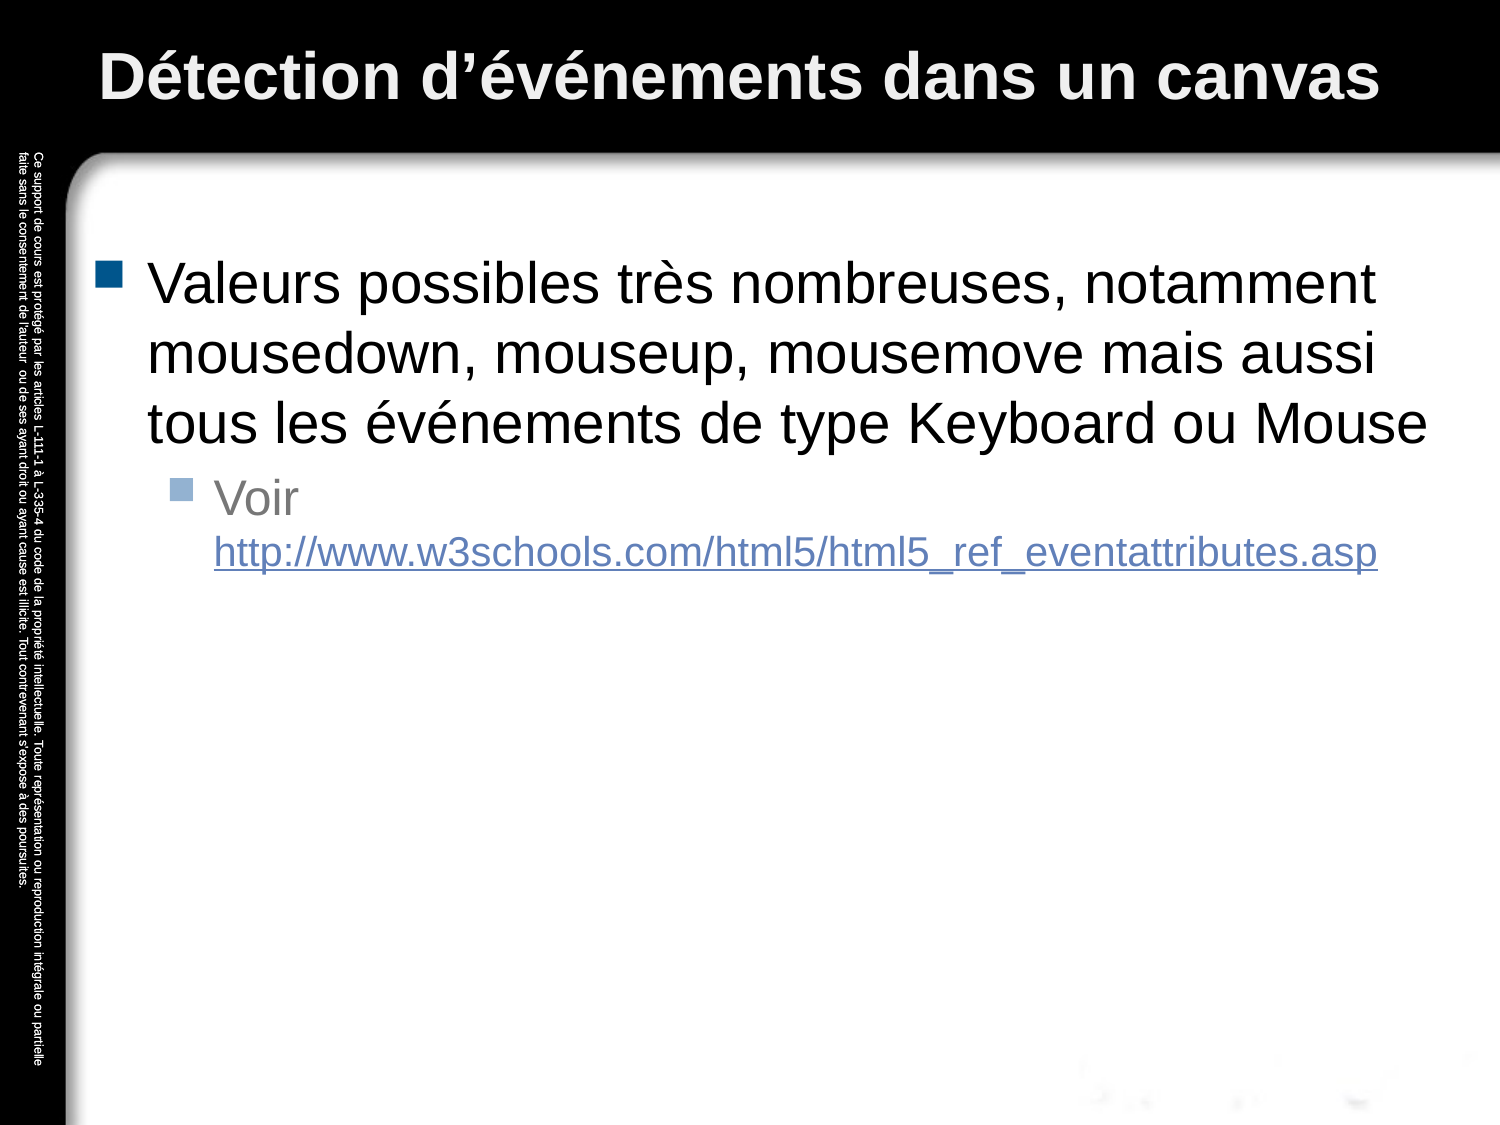

# Détection d’événements dans un canvas
Valeurs possibles très nombreuses, notamment mousedown, mouseup, mousemove mais aussi tous les événements de type Keyboard ou Mouse
Voir http://www.w3schools.com/html5/html5_ref_eventattributes.asp